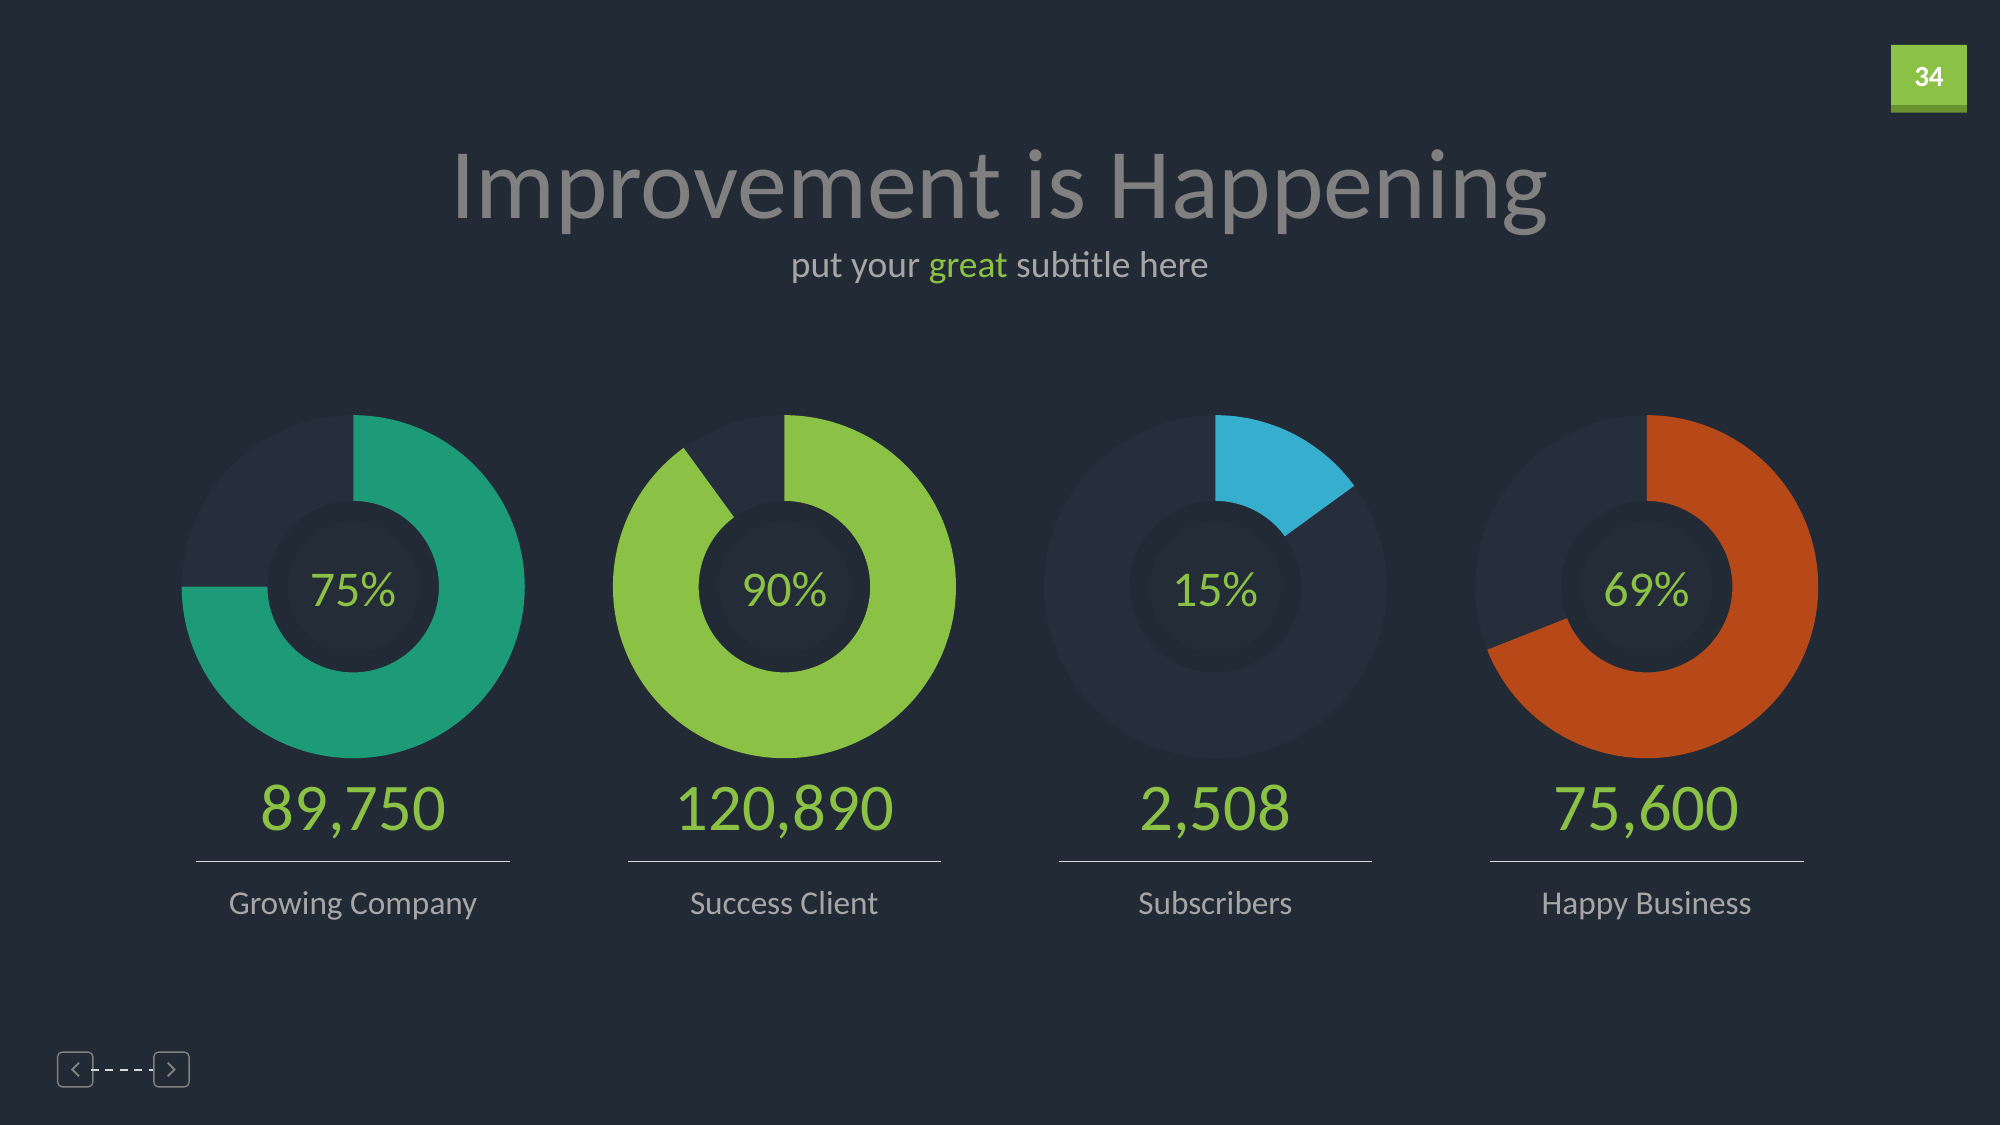

Improvement is Happening
put your great subtitle here

### Chart

| Category | Sales |
|---|---|
| 1st Qtr | 75.0 |
| 2nd Qtr | 25.0 |

### Chart

| Category | Sales |
|---|---|
| 1st Qtr | 90.0 |
| 2nd Qtr | 10.0 |

### Chart

| Category | Sales |
|---|---|
| 1st Qtr | 15.0 |
| 2nd Qtr | 85.0 |

### Chart

| Category | Sales |
|---|---|
| 1st Qtr | 69.0 |
| 2nd Qtr | 31.0 |

75%
90%
15%
69%
89,750
Growing Company
120,890
Success Client
2,508
Subscribers
75,600
Happy Business